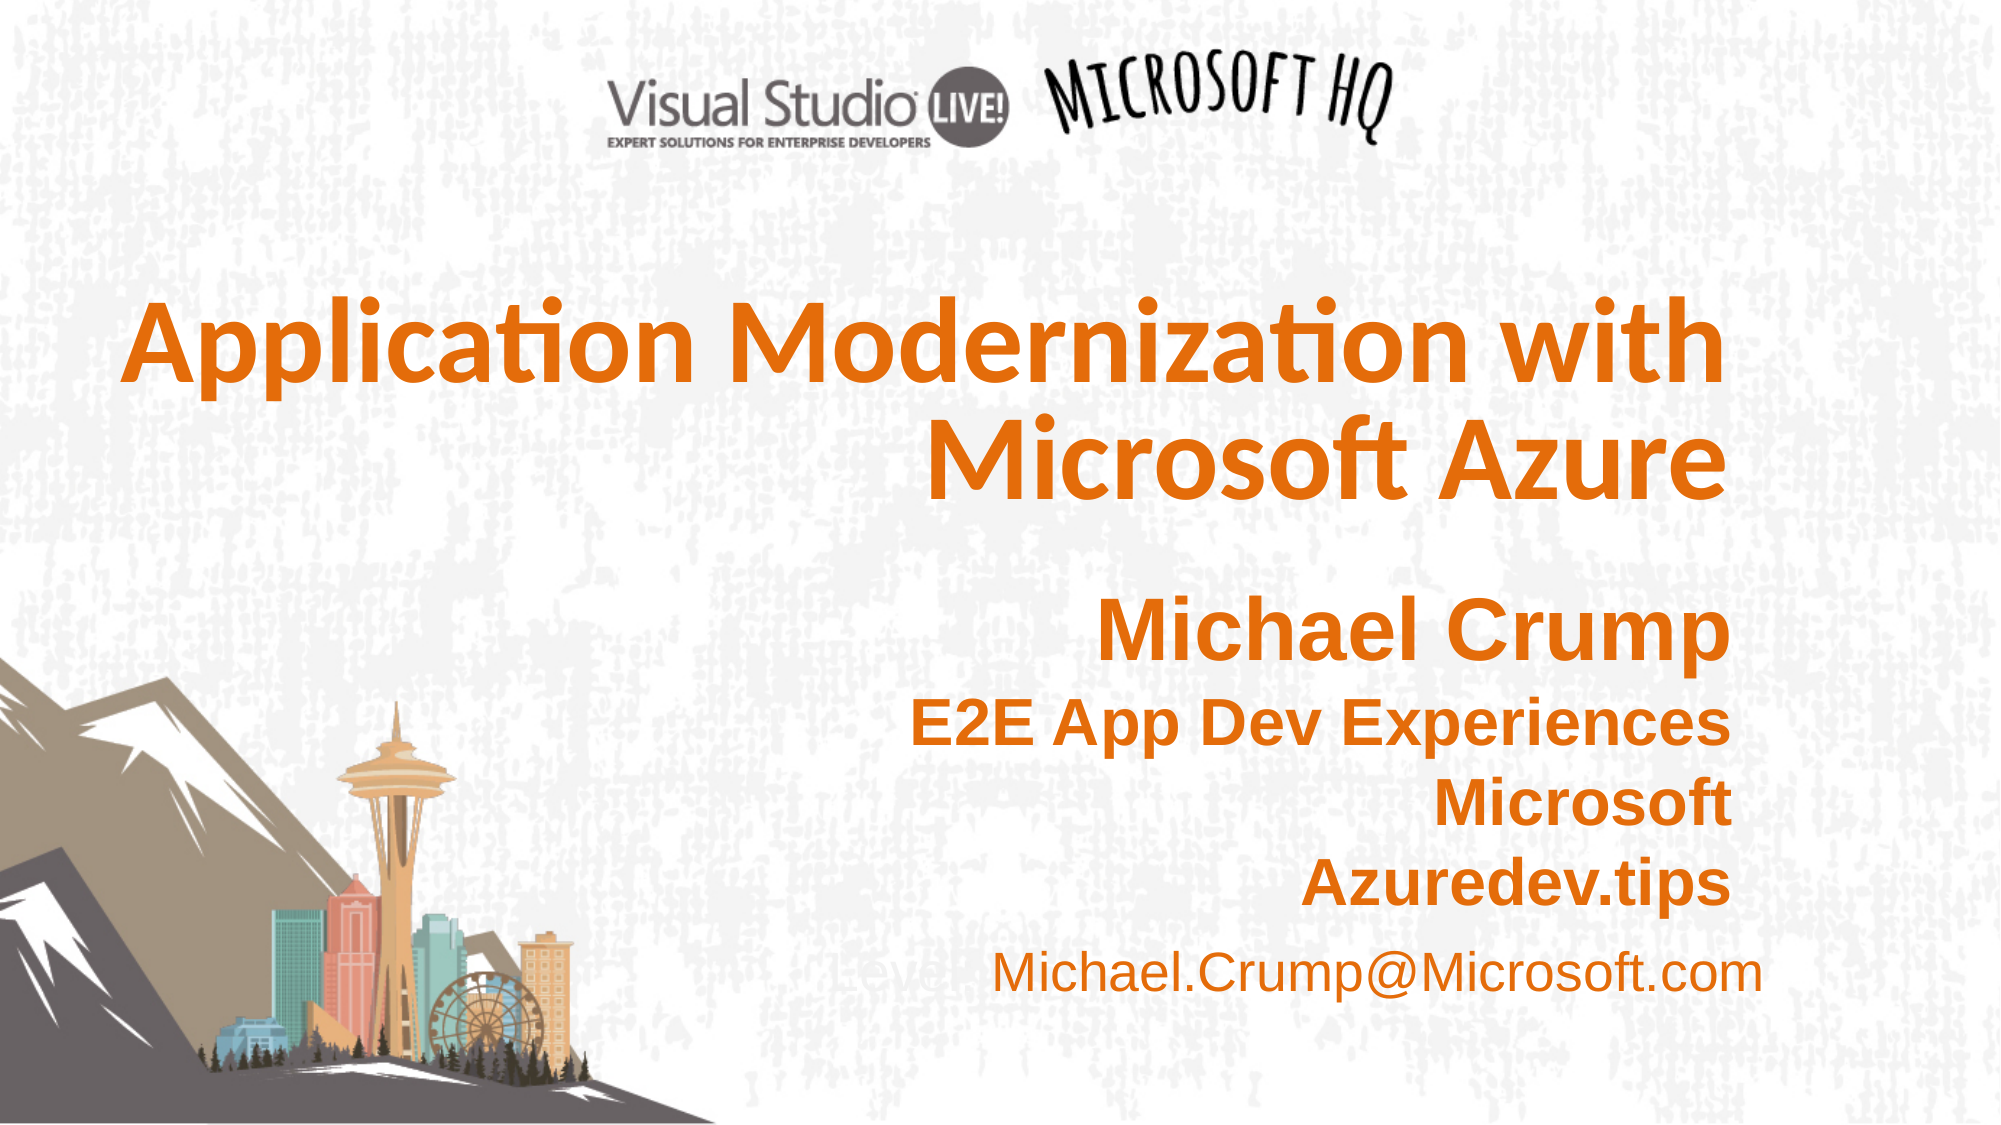

Application Modernization with Microsoft Azure
Michael Crump
E2E App Dev Experiences
Microsoft
Azuredev.tips

Level: Michael.Crump@Microsoft.com